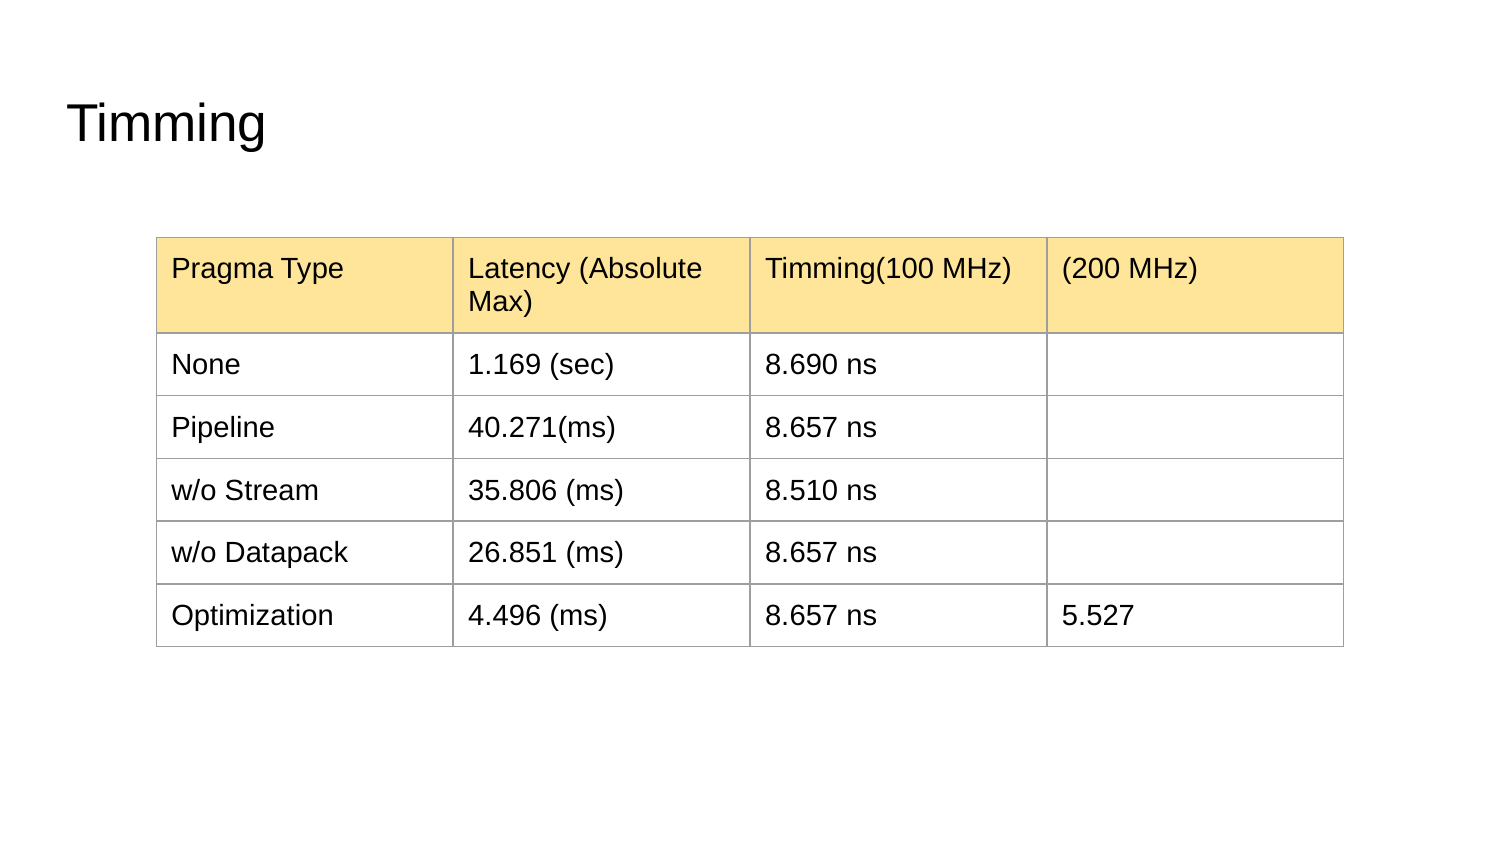

# Timming
| Pragma Type | Latency (Absolute Max) | Timming(100 MHz) | (200 MHz) |
| --- | --- | --- | --- |
| None | 1.169 (sec) | 8.690 ns |  |
| Pipeline | 40.271(ms) | 8.657 ns |  |
| w/o Stream | 35.806 (ms) | 8.510 ns |  |
| w/o Datapack | 26.851 (ms) | 8.657 ns |  |
| Optimization | 4.496 (ms) | 8.657 ns | 5.527 |